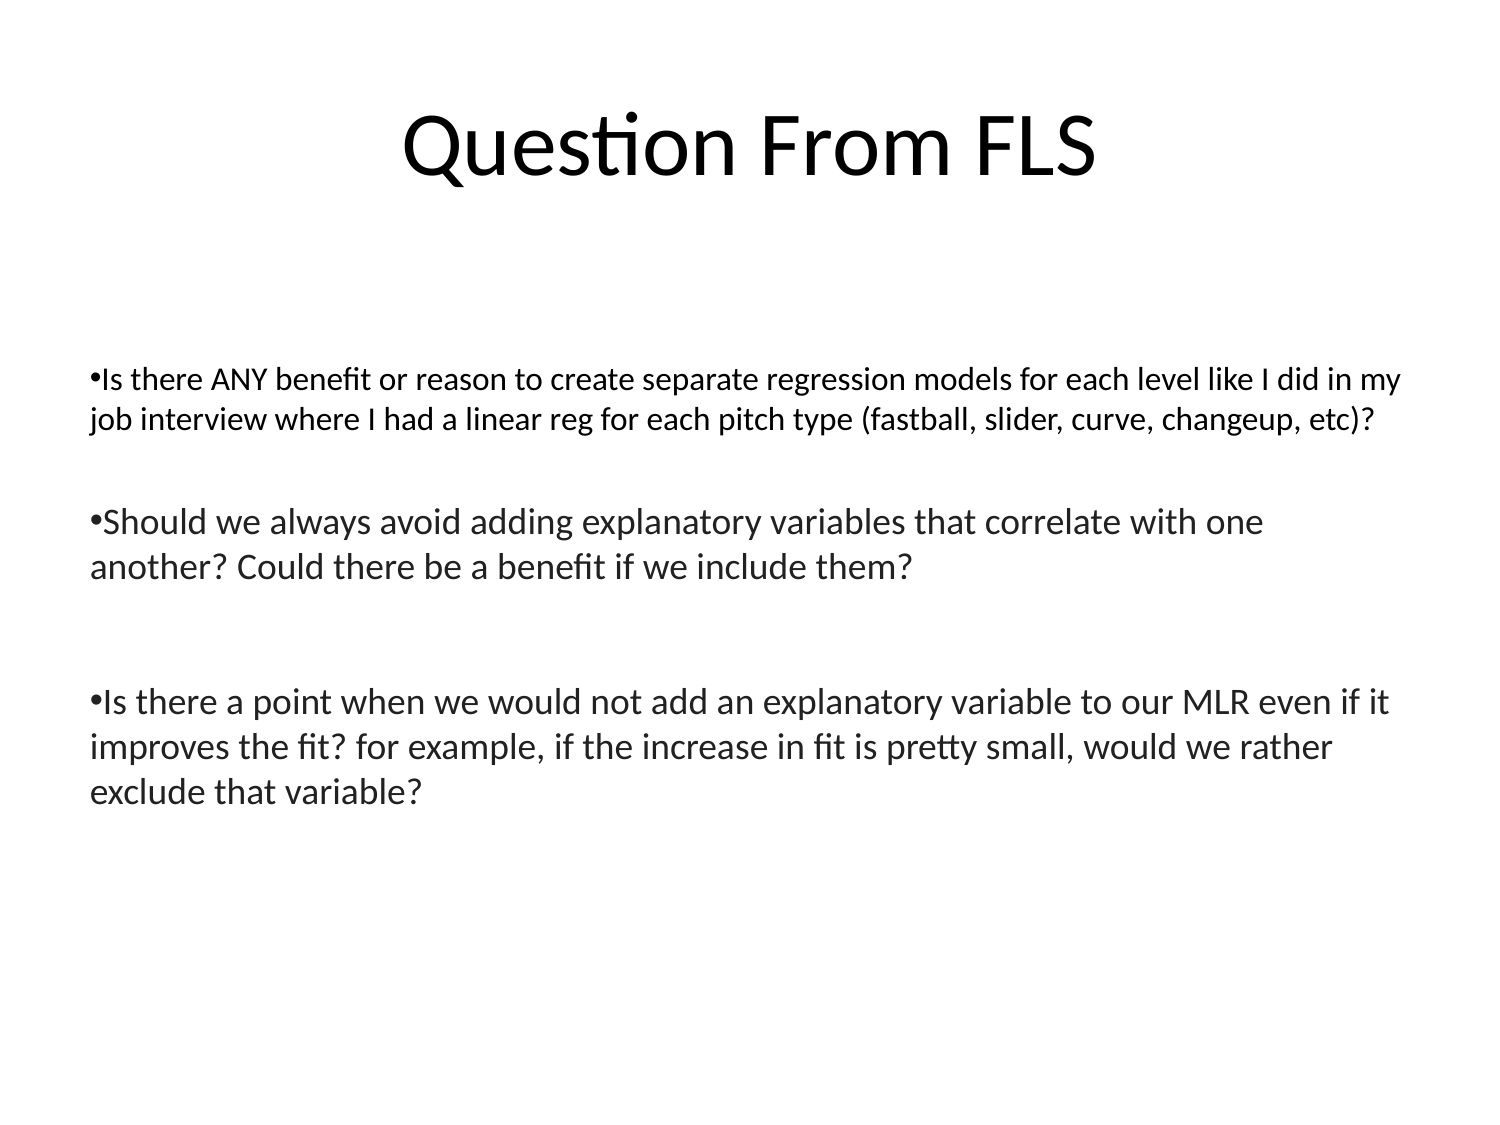

# Question From FLS
Is there ANY benefit or reason to create separate regression models for each level like I did in my job interview where I had a linear reg for each pitch type (fastball, slider, curve, changeup, etc)?

Should we always avoid adding explanatory variables that correlate with one another? Could there be a benefit if we include them?

Is there a point when we would not add an explanatory variable to our MLR even if it improves the fit? for example, if the increase in fit is pretty small, would we rather exclude that variable?